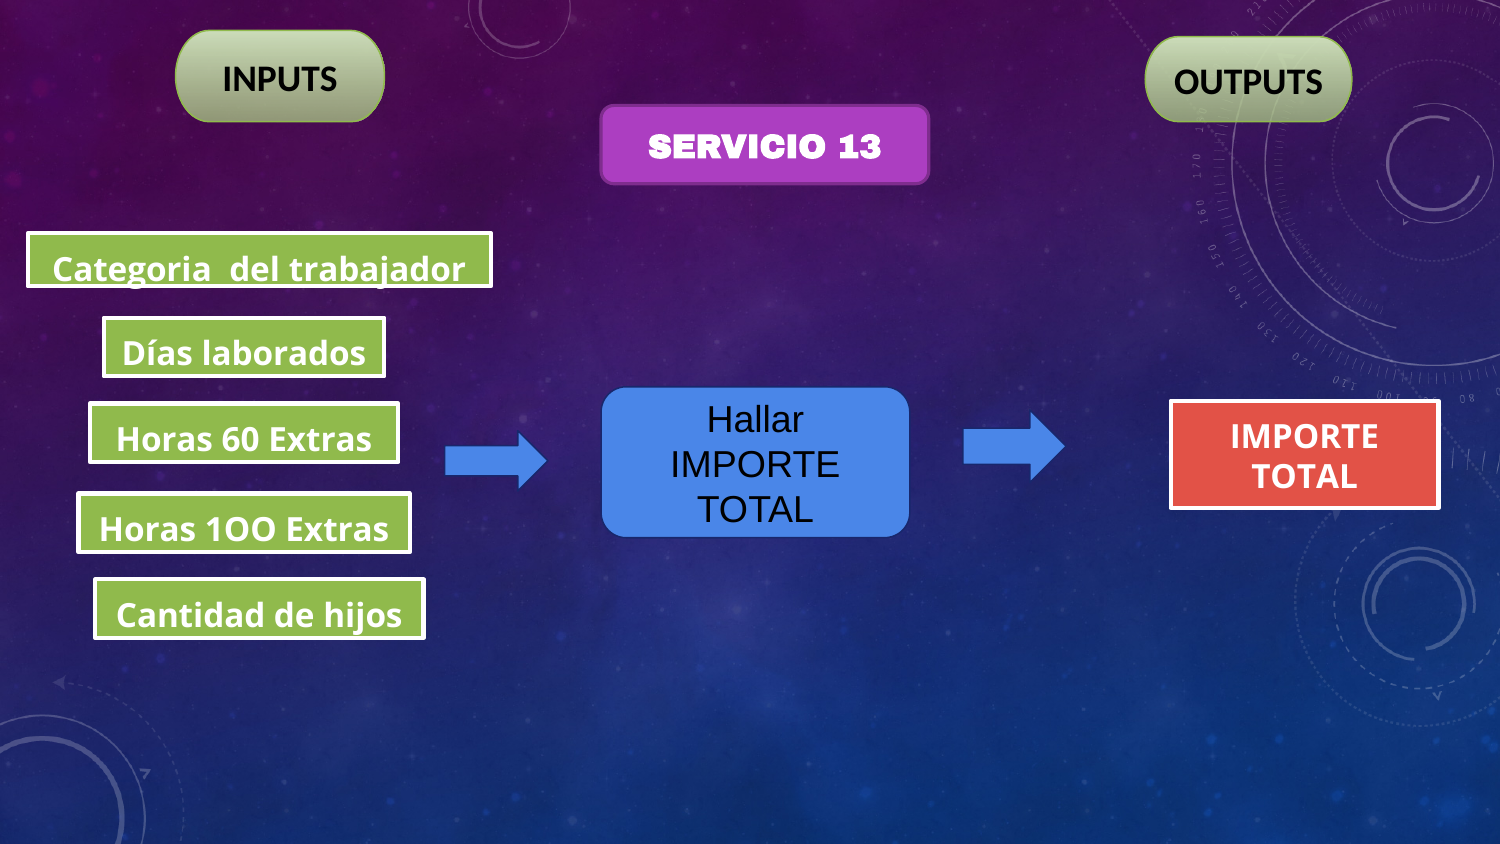

INPUTS
OUTPUTS
SERVICIO 13
Categoria  del trabajador
Días laborados
Hallar IMPORTE TOTAL
IMPORTE TOTAL
Horas 60 Extras

Horas 1OO Extras
Cantidad de hijos